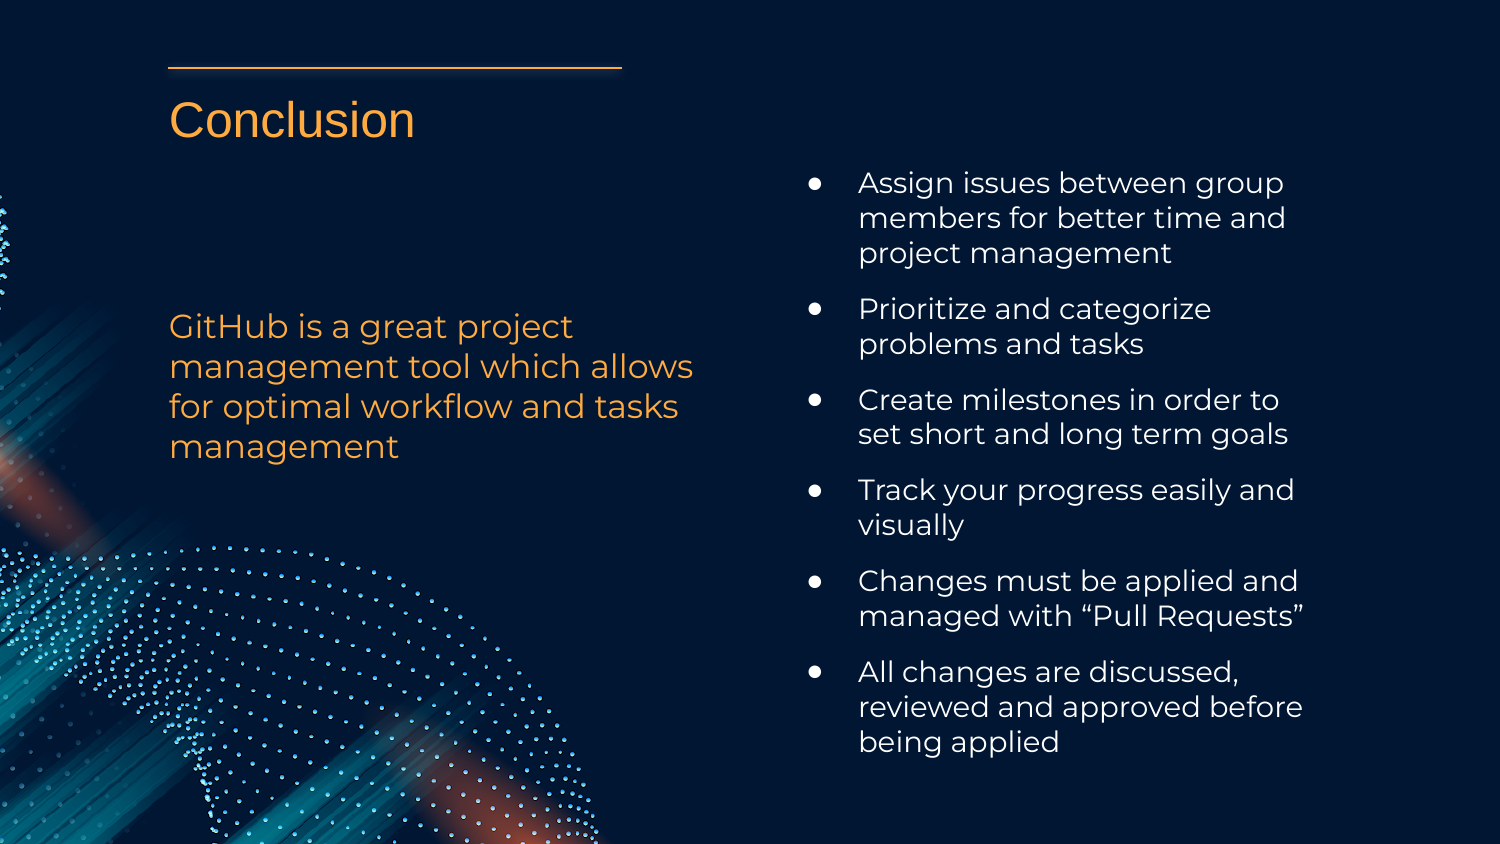

# Conclusion
Assign issues between group members for better time and project management
Prioritize and categorize problems and tasks
Create milestones in order to set short and long term goals
Track your progress easily and visually
Changes must be applied and managed with “Pull Requests”
All changes are discussed, reviewed and approved before being applied
GitHub is a great project management tool which allows for optimal workflow and tasks management